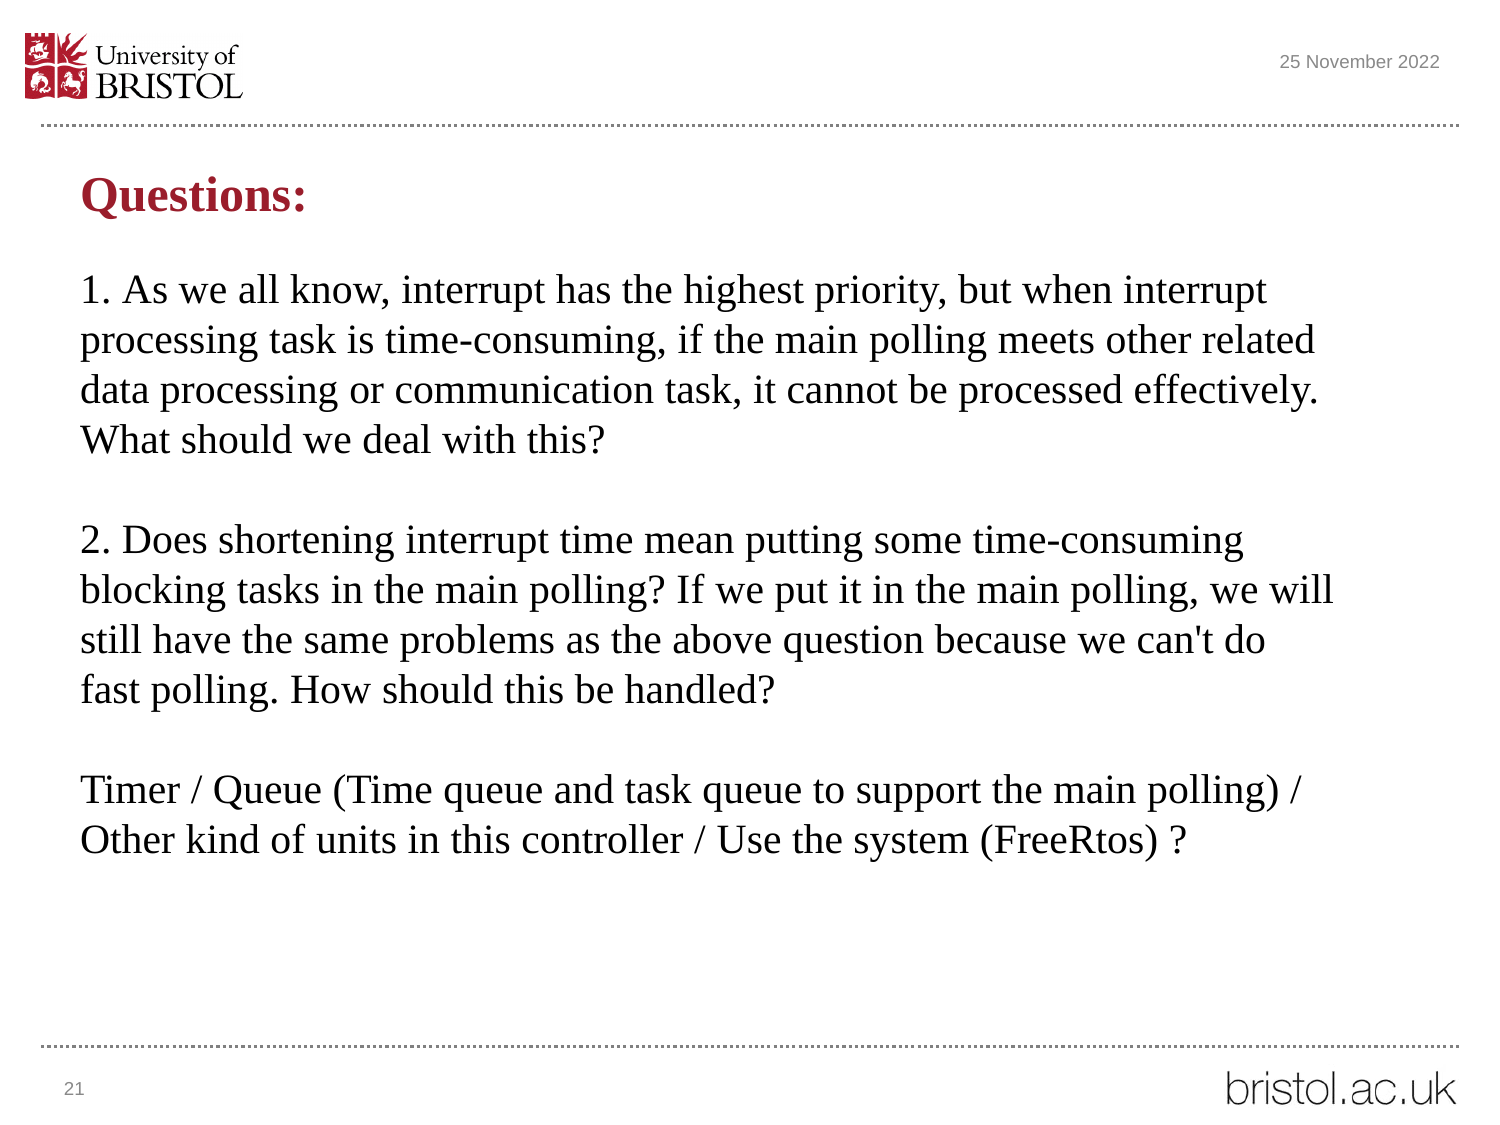

25 November 2022
# Questions: 1. As we all know, interrupt has the highest priority, but when interrupt processing task is time-consuming, if the main polling meets other related data processing or communication task, it cannot be processed effectively. What should we deal with this? 2. Does shortening interrupt time mean putting some time-consuming blocking tasks in the main polling? If we put it in the main polling, we will still have the same problems as the above question because we can't do fast polling. How should this be handled? Timer / Queue (Time queue and task queue to support the main polling) / Other kind of units in this controller / Use the system (FreeRtos) ?
21